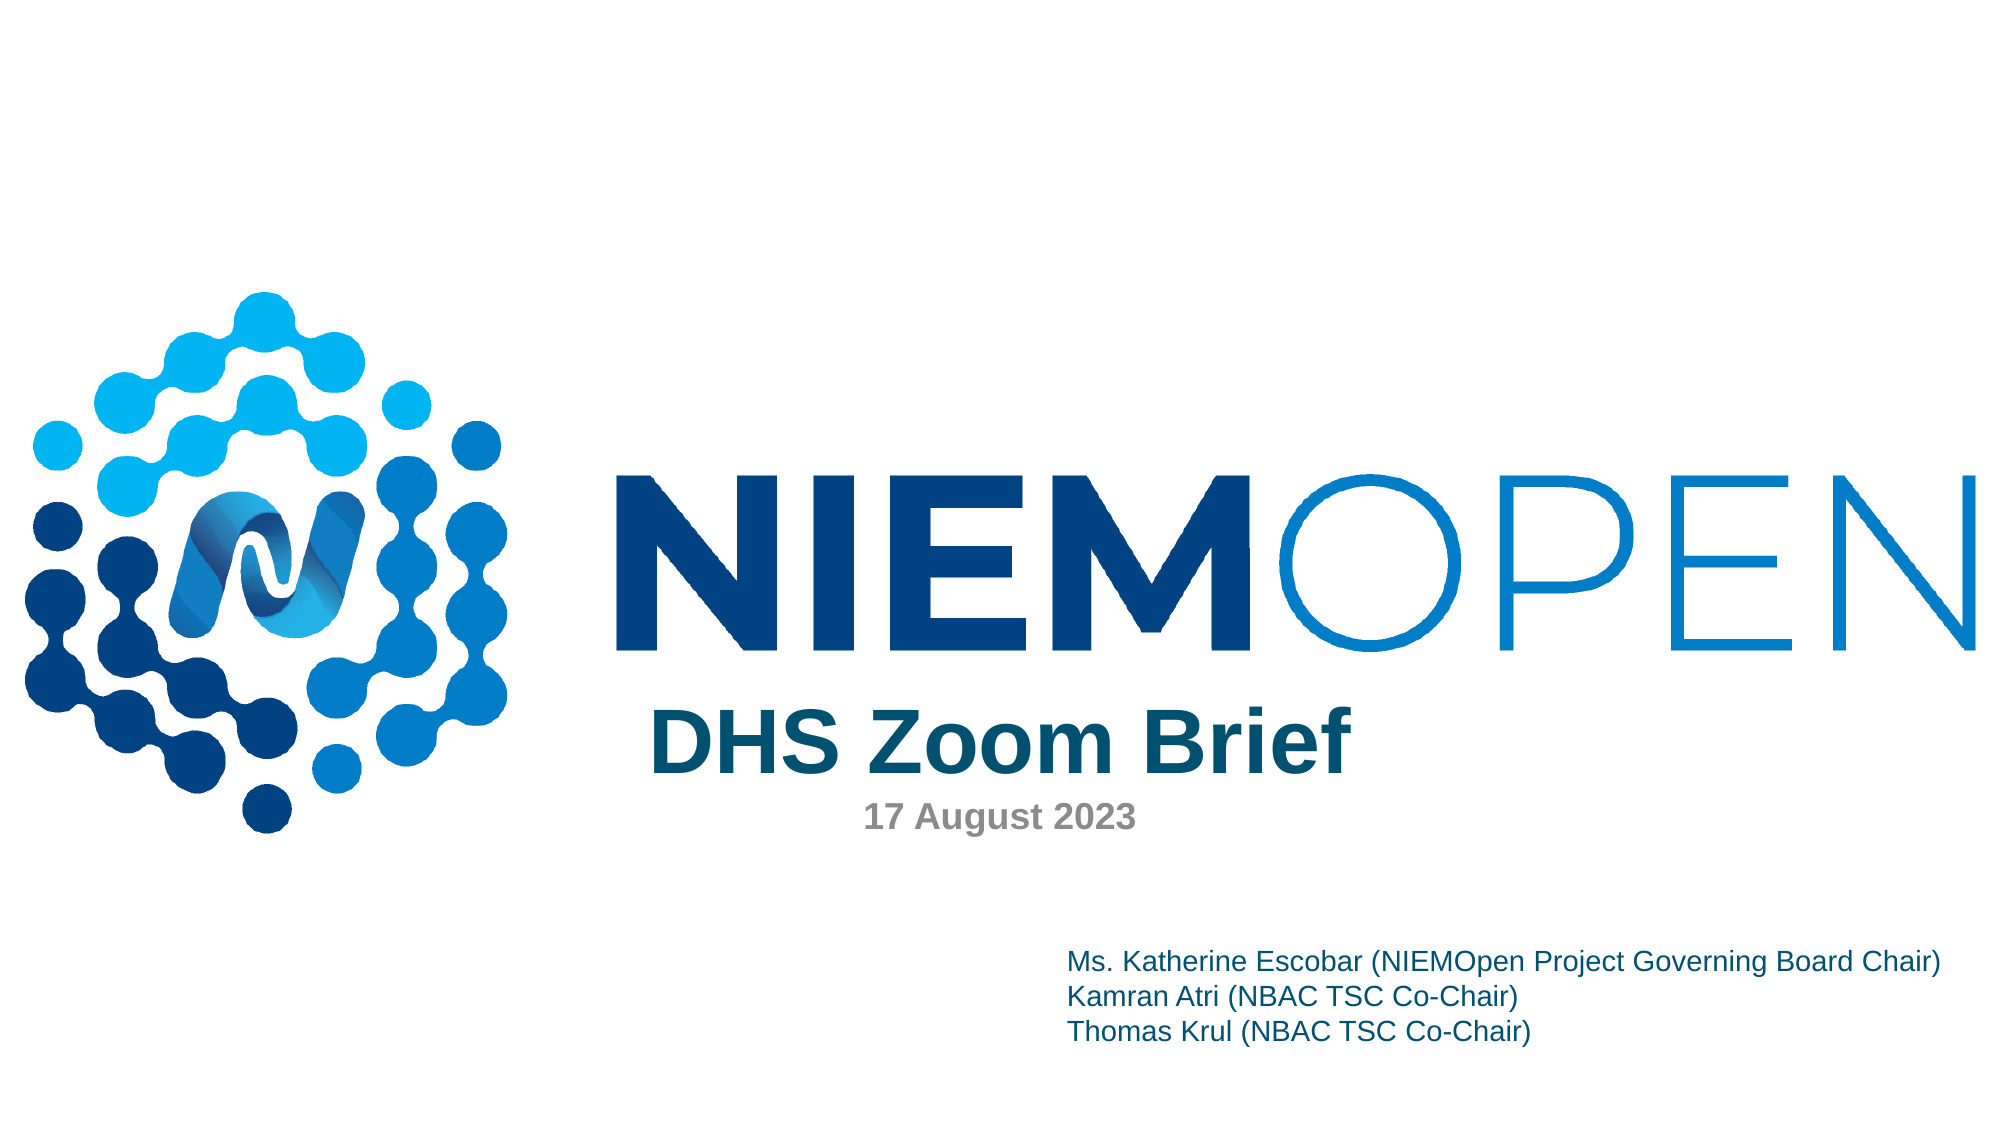

DHS Zoom Brief
17 August 2023
Ms. Katherine Escobar (NIEMOpen Project Governing Board Chair)
Kamran Atri (NBAC TSC Co-Chair)
Thomas Krul (NBAC TSC Co-Chair)